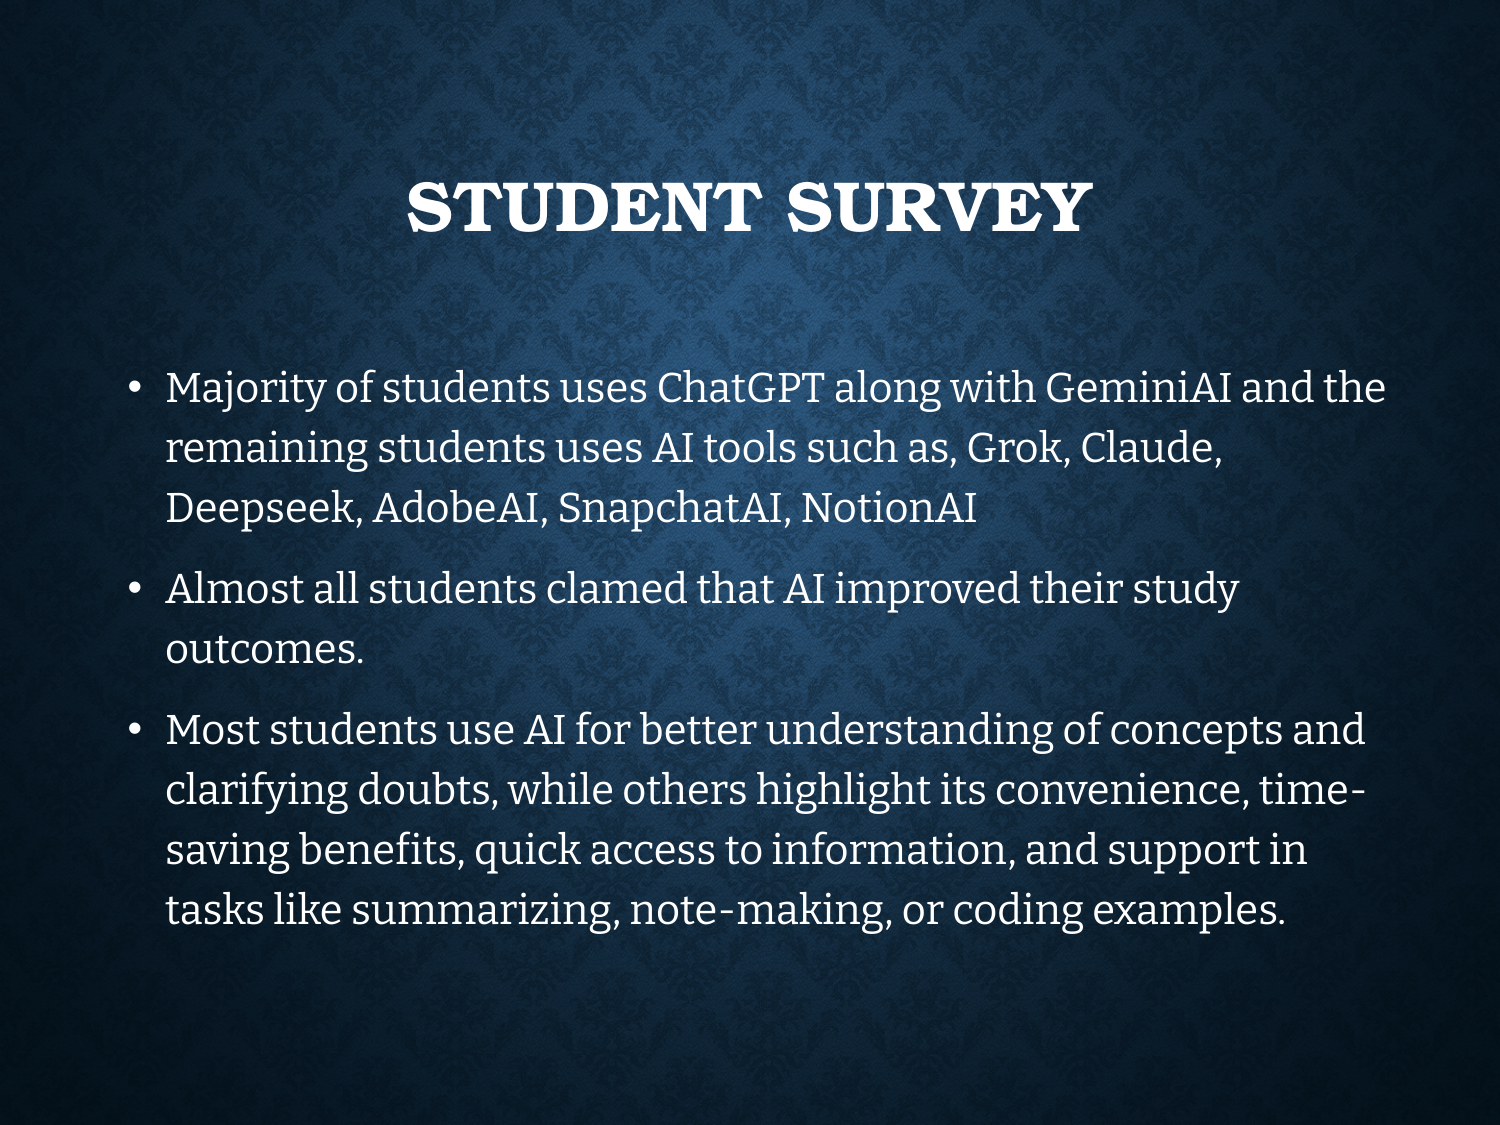

# Student Survey
Majority of students uses ChatGPT along with GeminiAI and the remaining students uses AI tools such as, Grok, Claude, Deepseek, AdobeAI, SnapchatAI, NotionAI
Almost all students clamed that AI improved their study outcomes.
Most students use AI for better understanding of concepts and clarifying doubts, while others highlight its convenience, time-saving benefits, quick access to information, and support in tasks like summarizing, note-making, or coding examples.